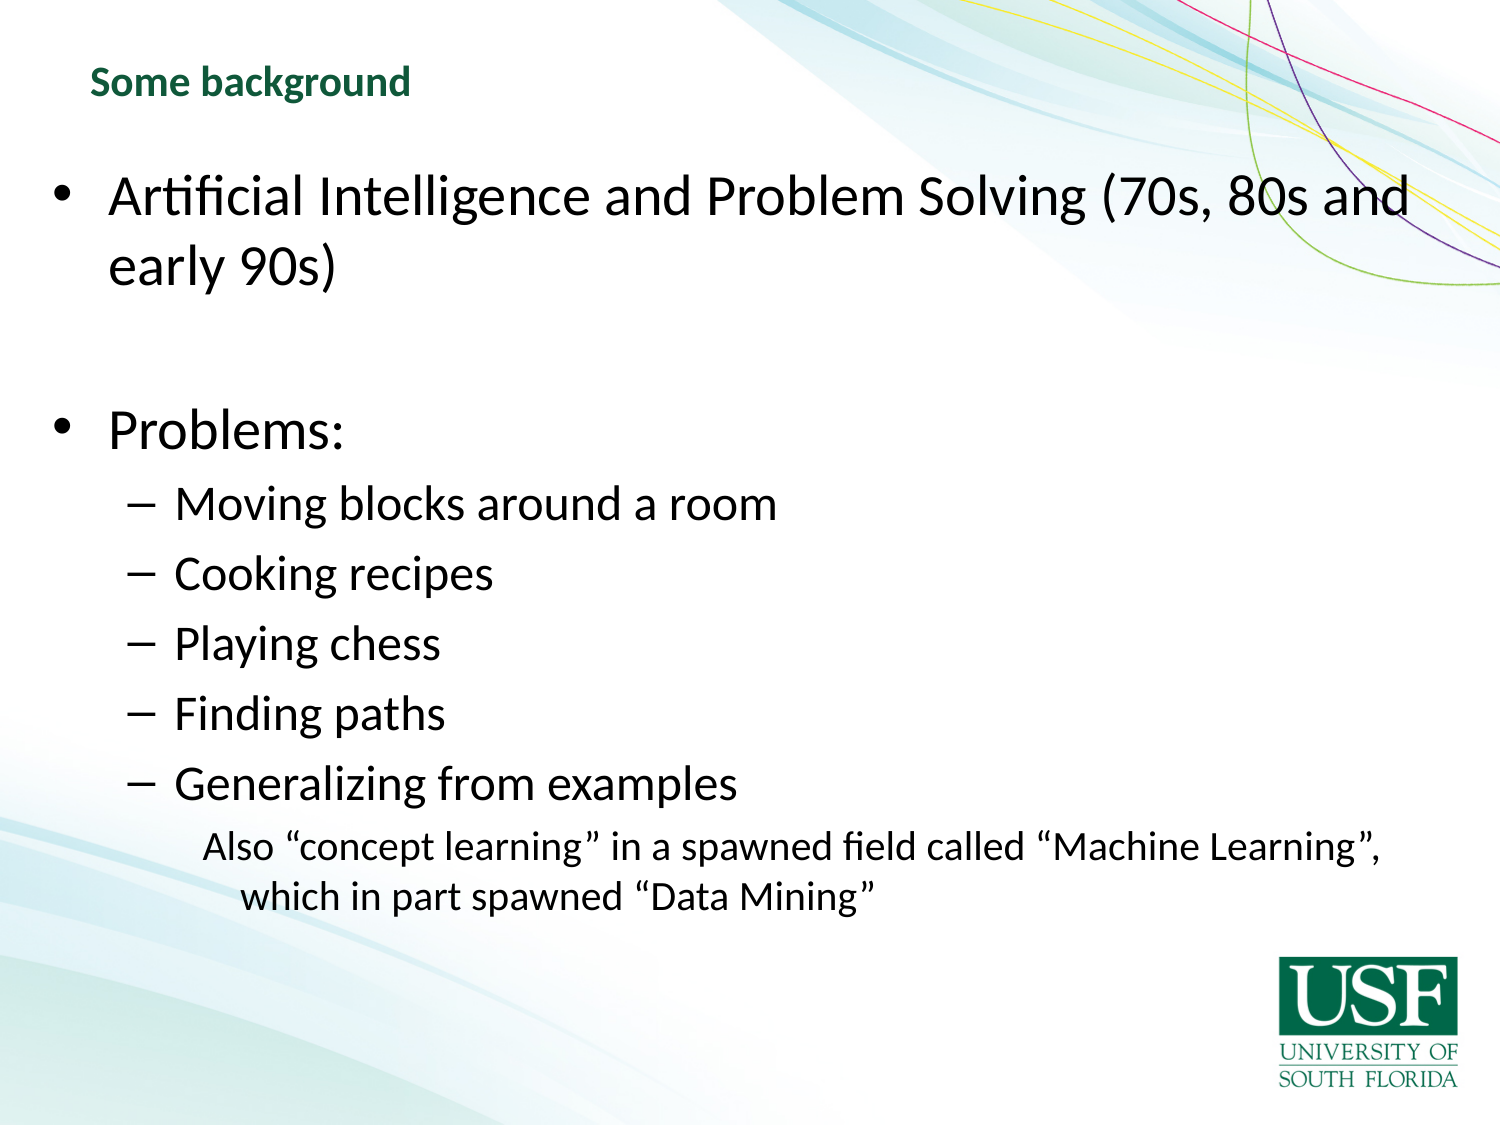

# Some background
Artificial Intelligence and Problem Solving (70s, 80s and early 90s)

Problems:
Moving blocks around a room
Cooking recipes
Playing chess
Finding paths
Generalizing from examples
Also “concept learning” in a spawned field called “Machine Learning”, which in part spawned “Data Mining”